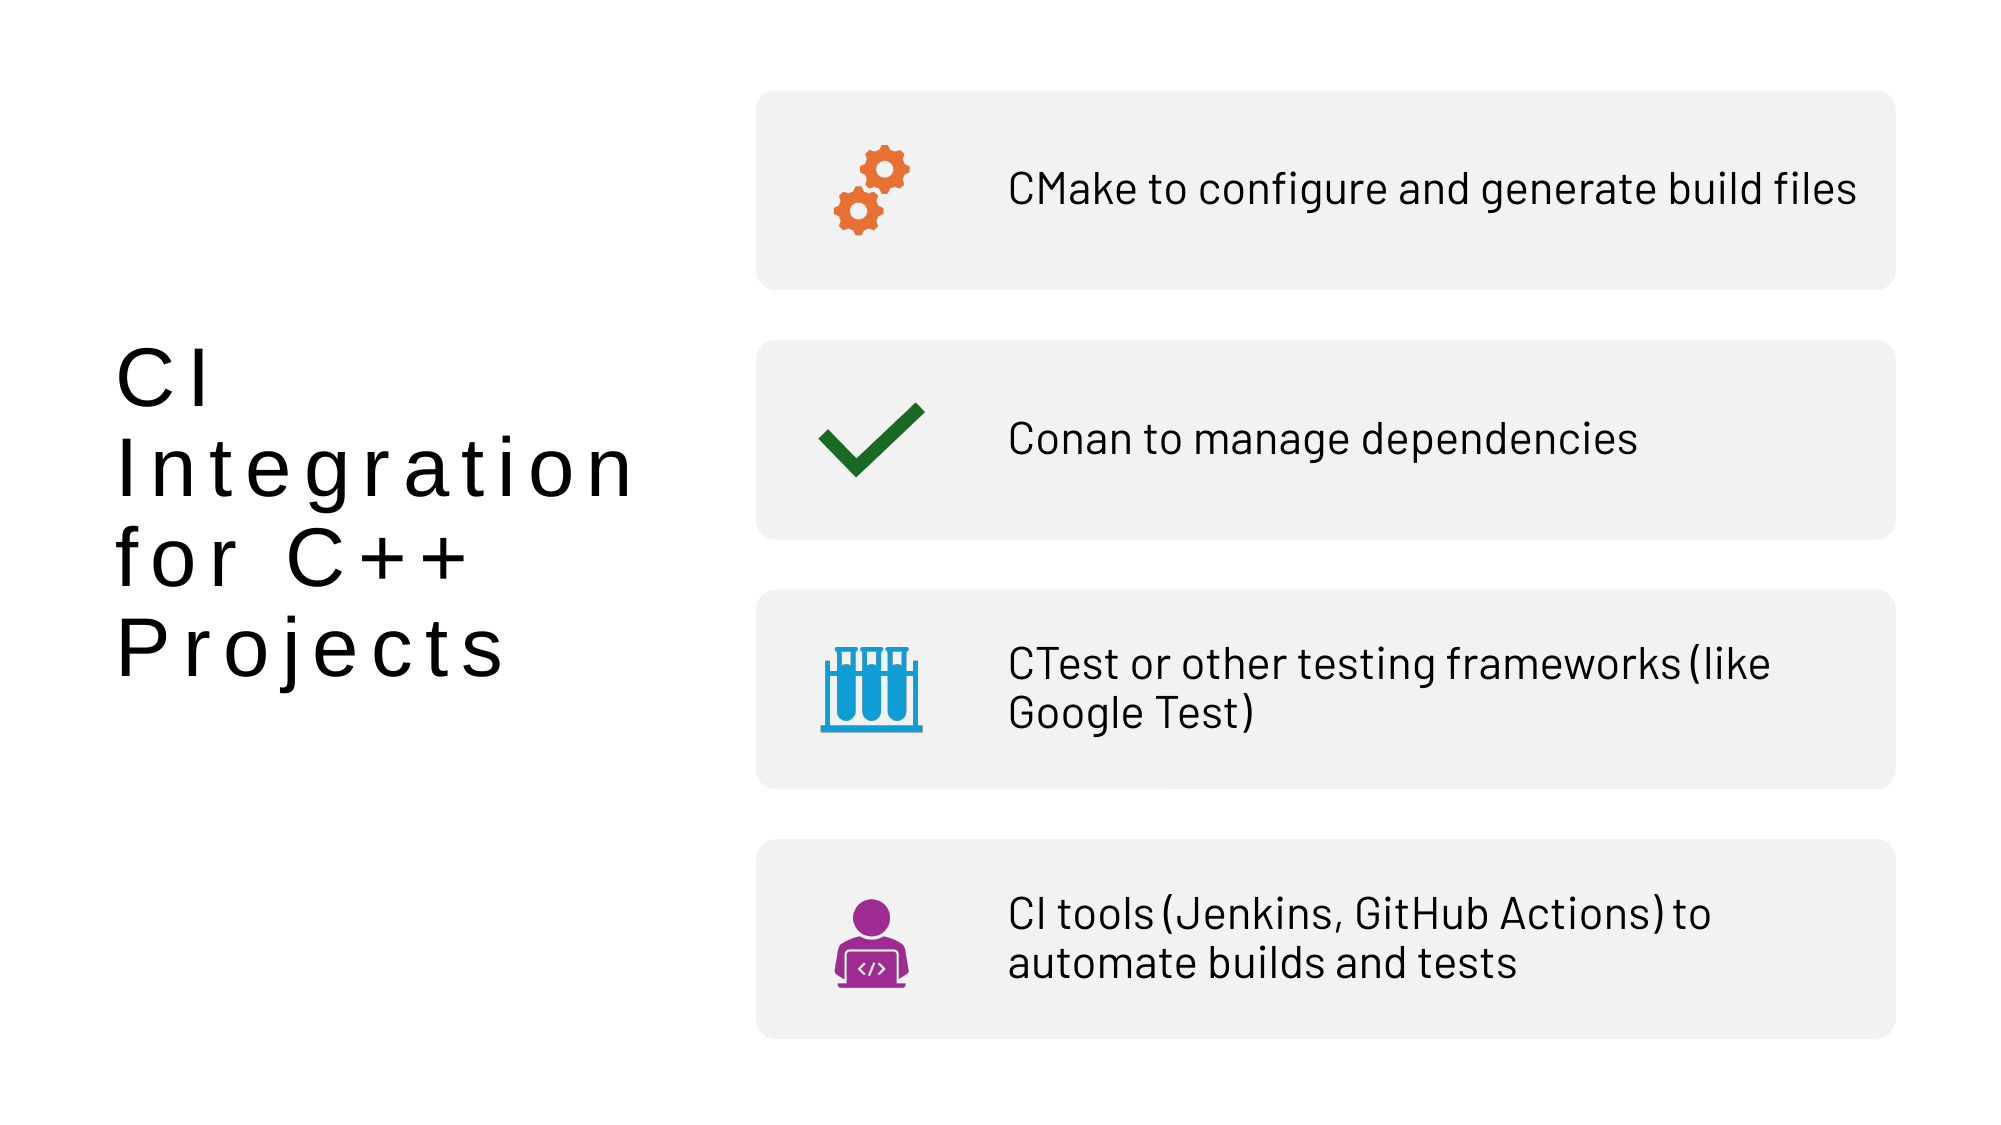

# CI Integration for C++ Projects
CMake to configure and generate build files
Conan to manage dependencies
CTest or other testing frameworks (like Google Test)
CI tools (Jenkins, GitHub Actions) to automate builds and tests